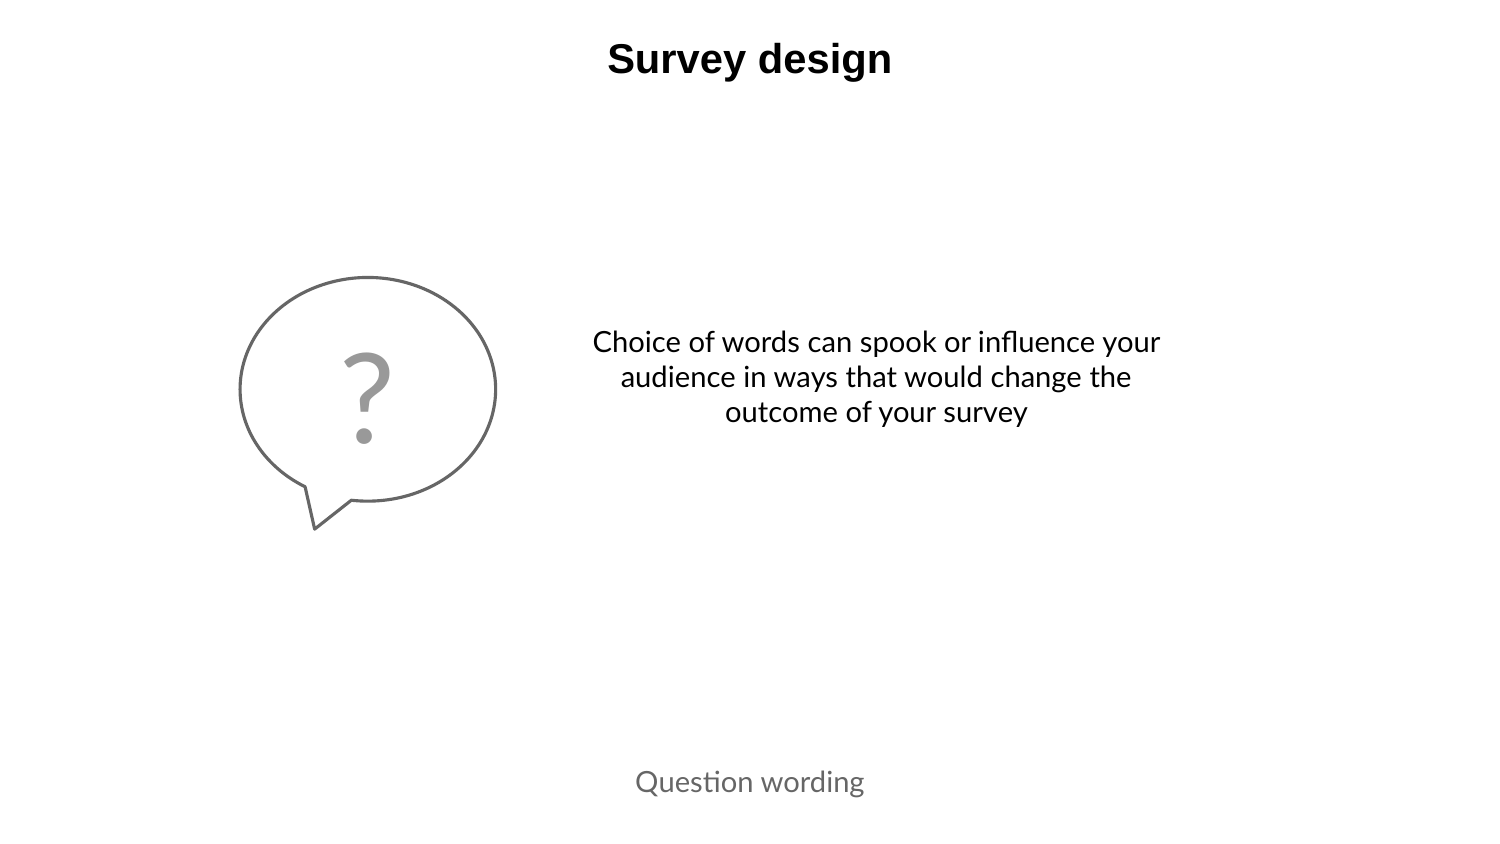

# Survey design

?
Choice of words can spook or influence your audience in ways that would change the outcome of your survey
Question wording